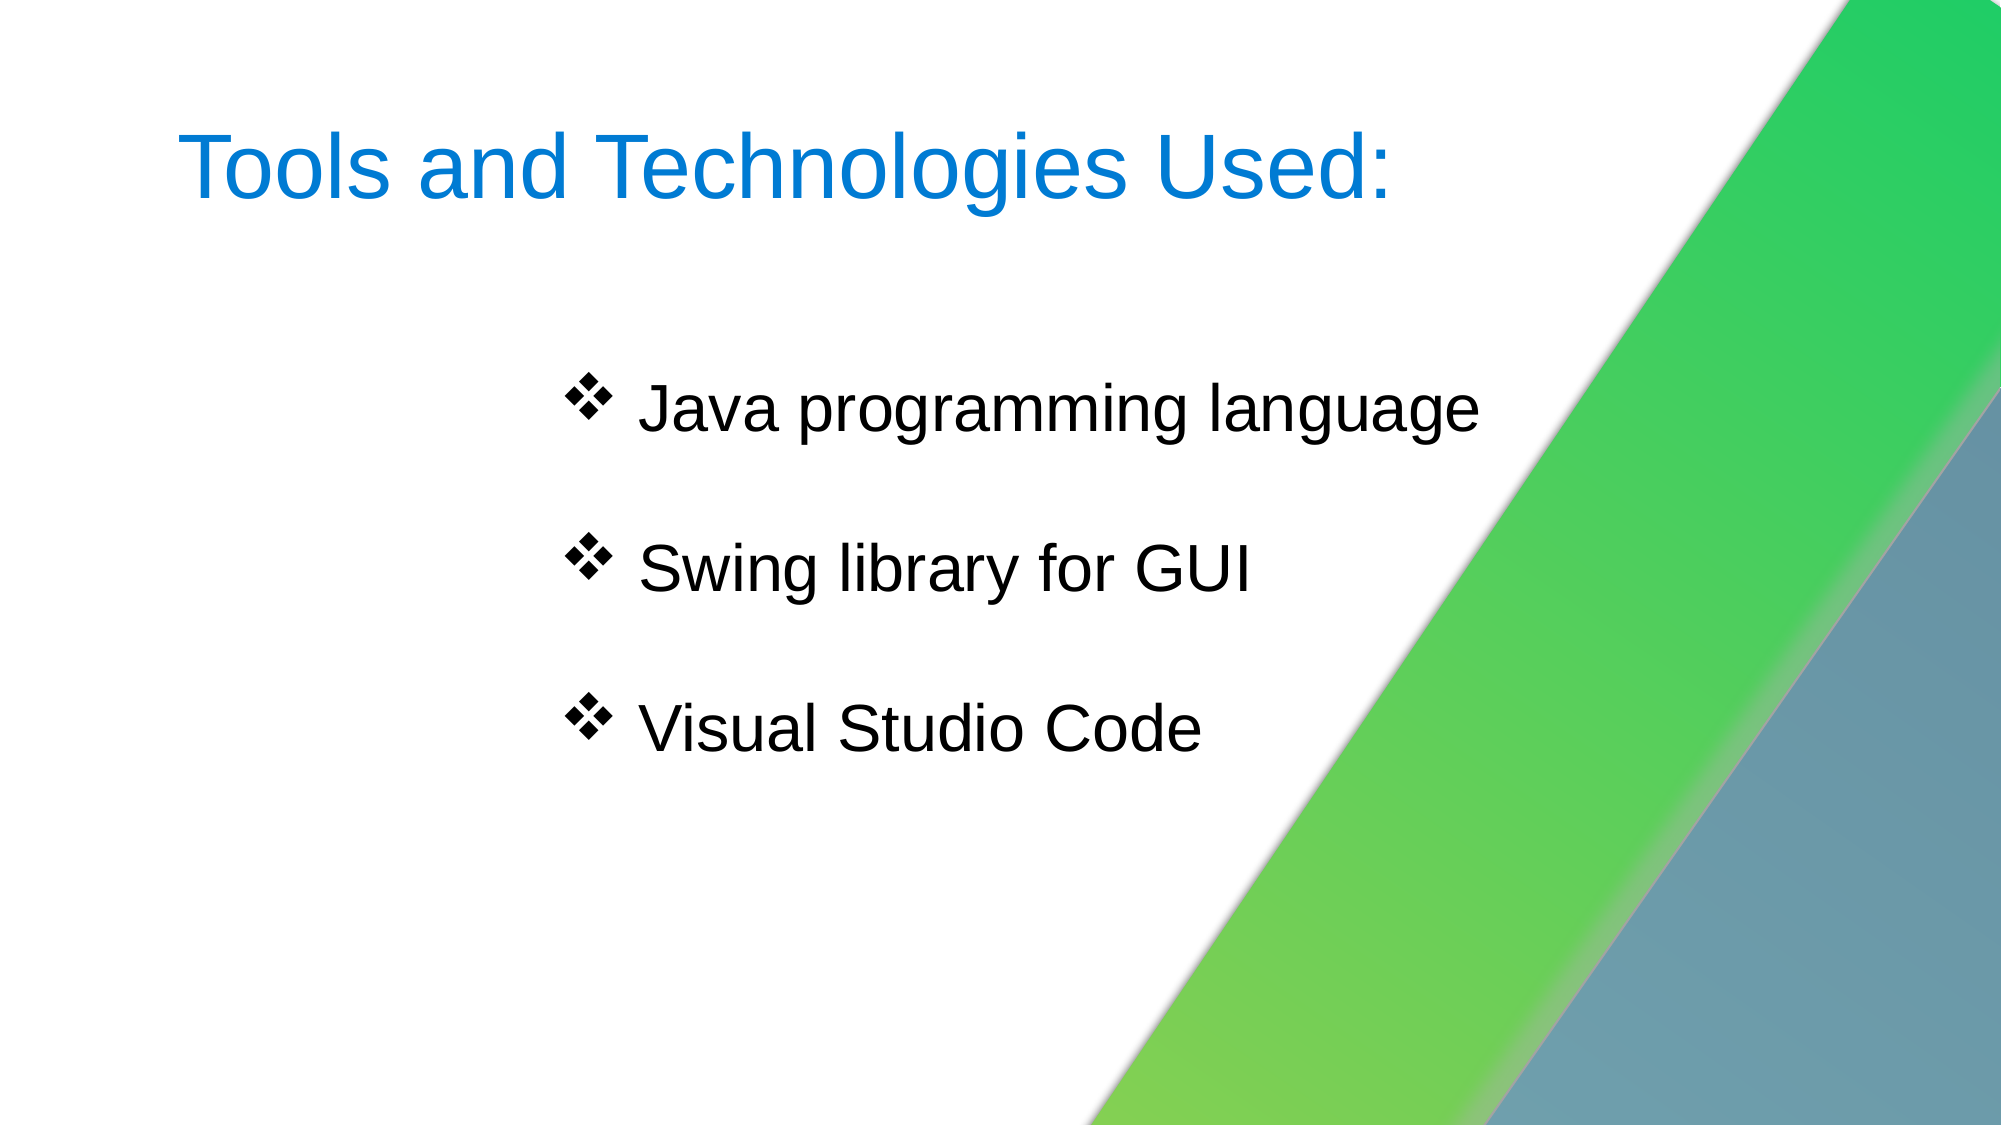

# Tools and Technologies Used:
 Java programming language
 Swing library for GUI
 Visual Studio Code